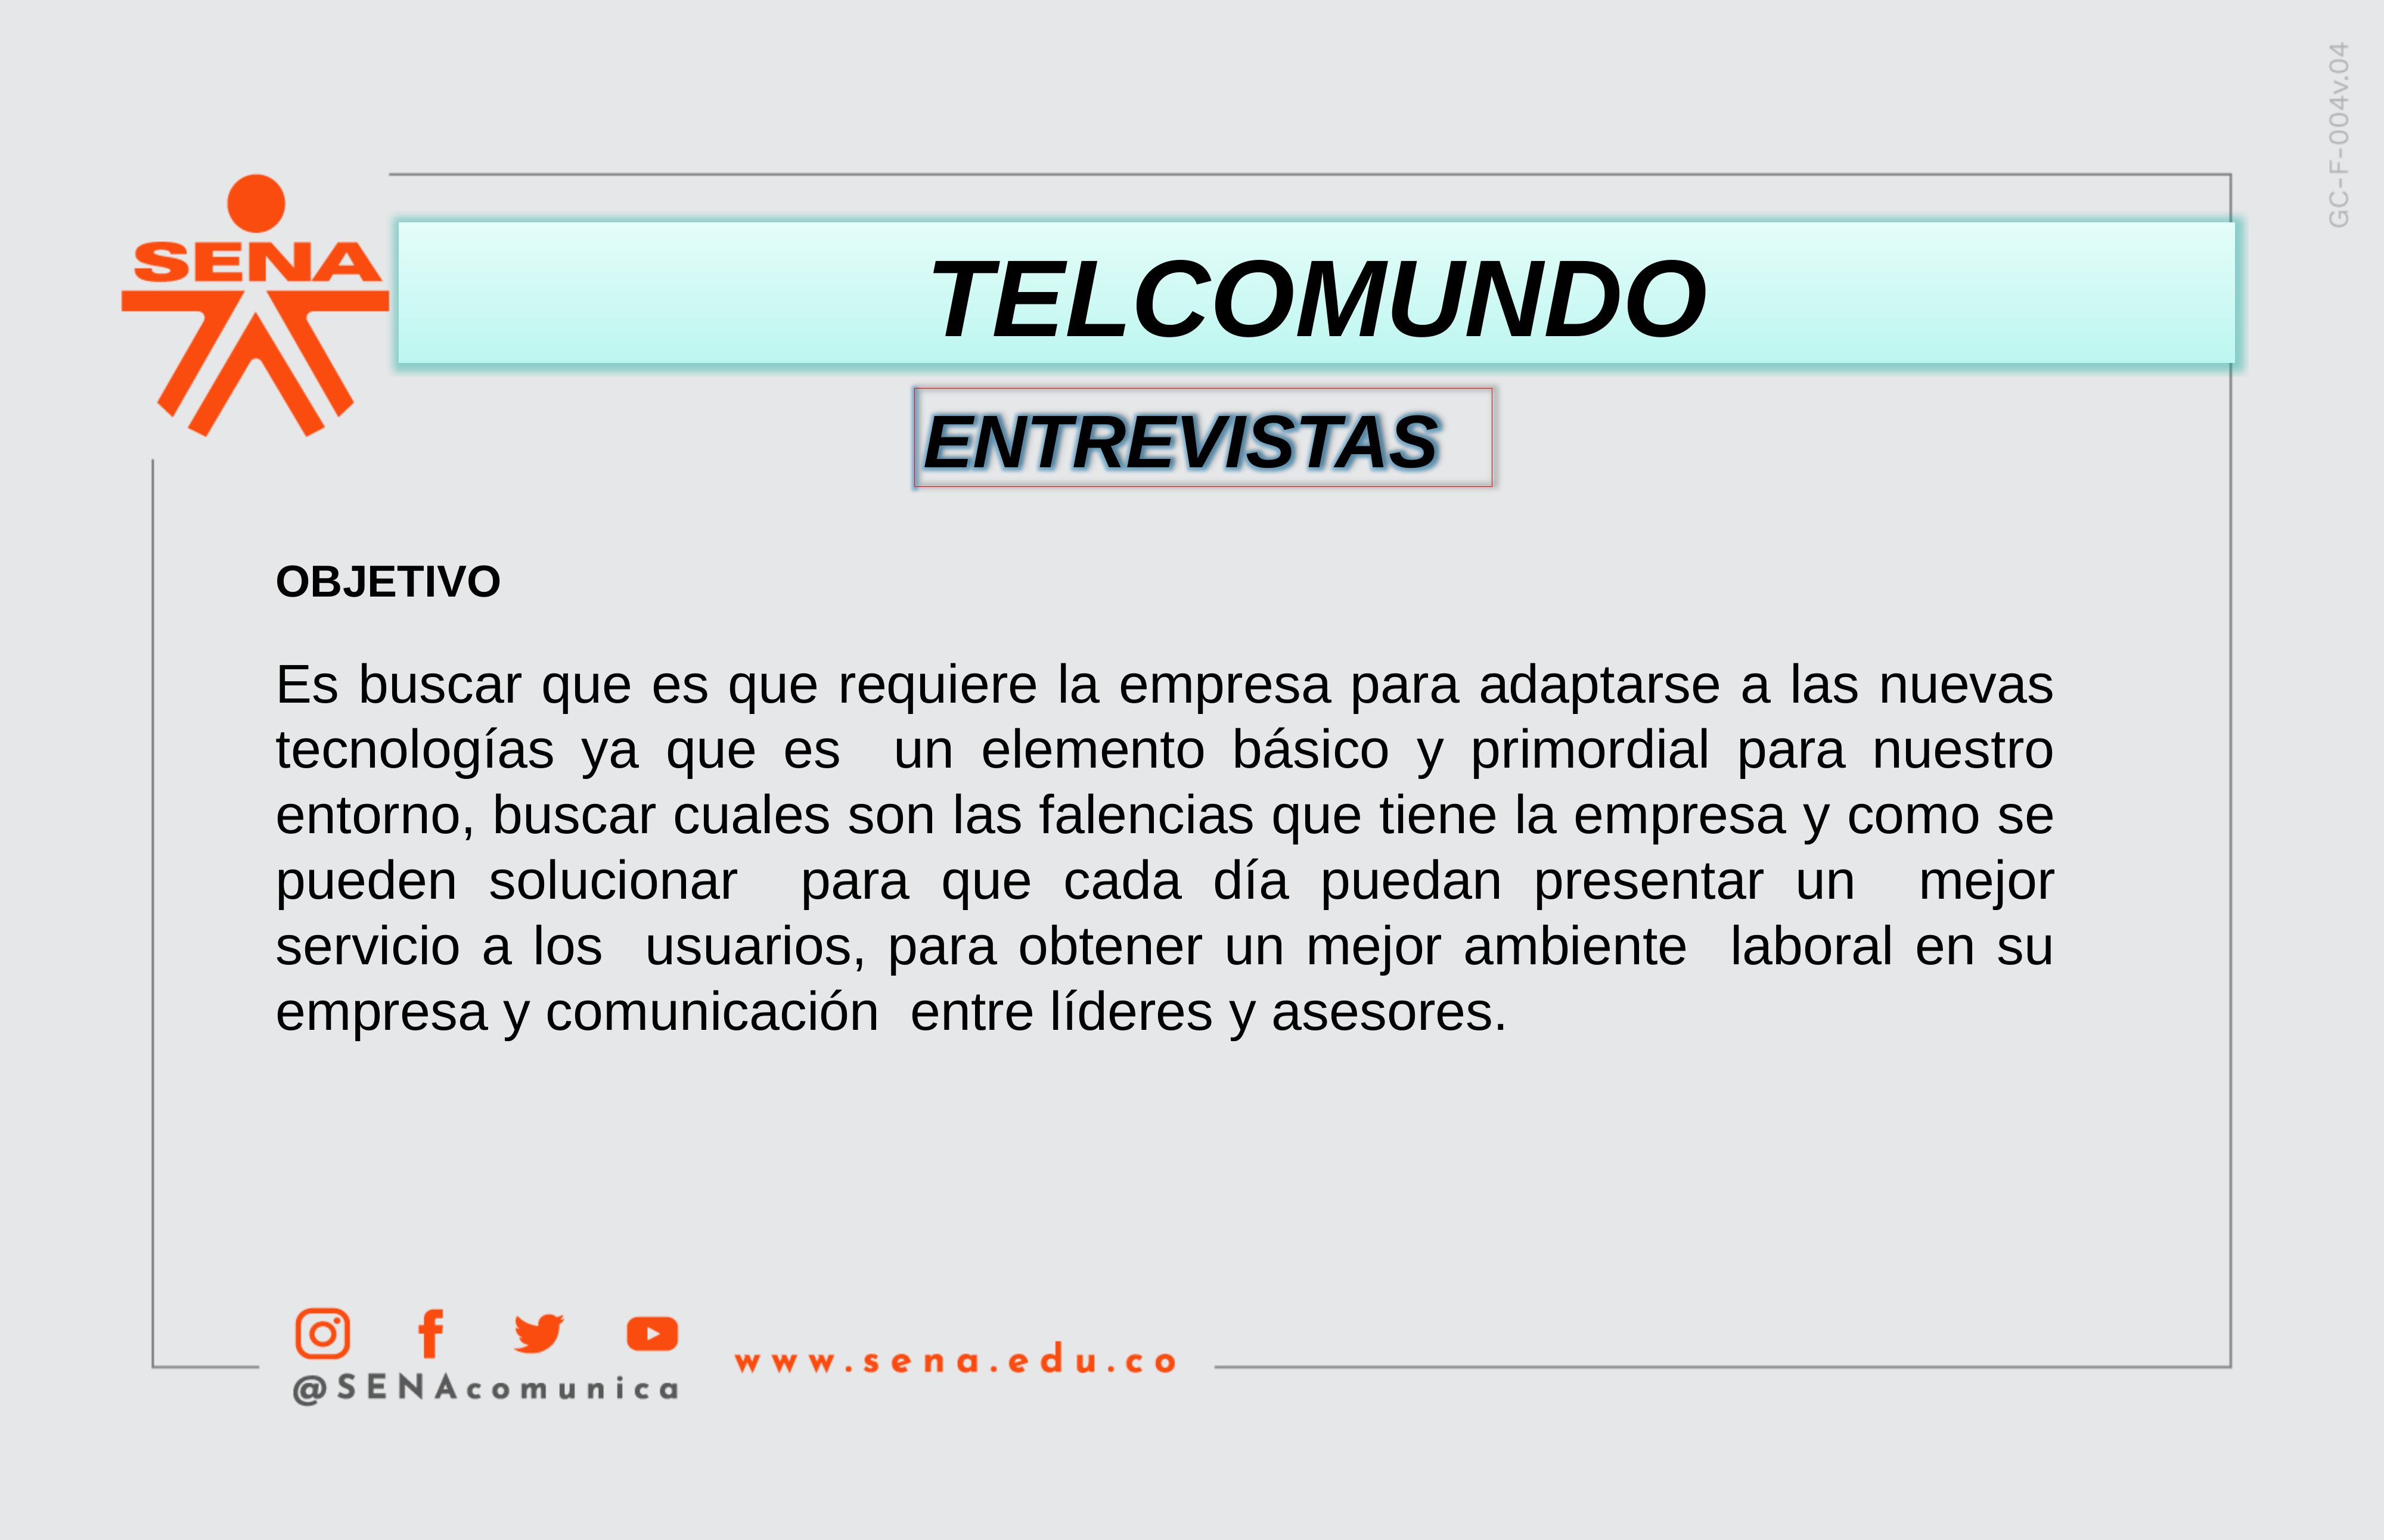

TELCOMUNDO
ENTREVISTAS
OBJETIVO
Es buscar que es que requiere la empresa para adaptarse a las nuevas tecnologías ya que es  un elemento básico y primordial para nuestro entorno, buscar cuales son las falencias que tiene la empresa y como se pueden solucionar  para que cada día puedan presentar un  mejor servicio a los  usuarios, para obtener un mejor ambiente  laboral en su empresa y comunicación  entre líderes y asesores.